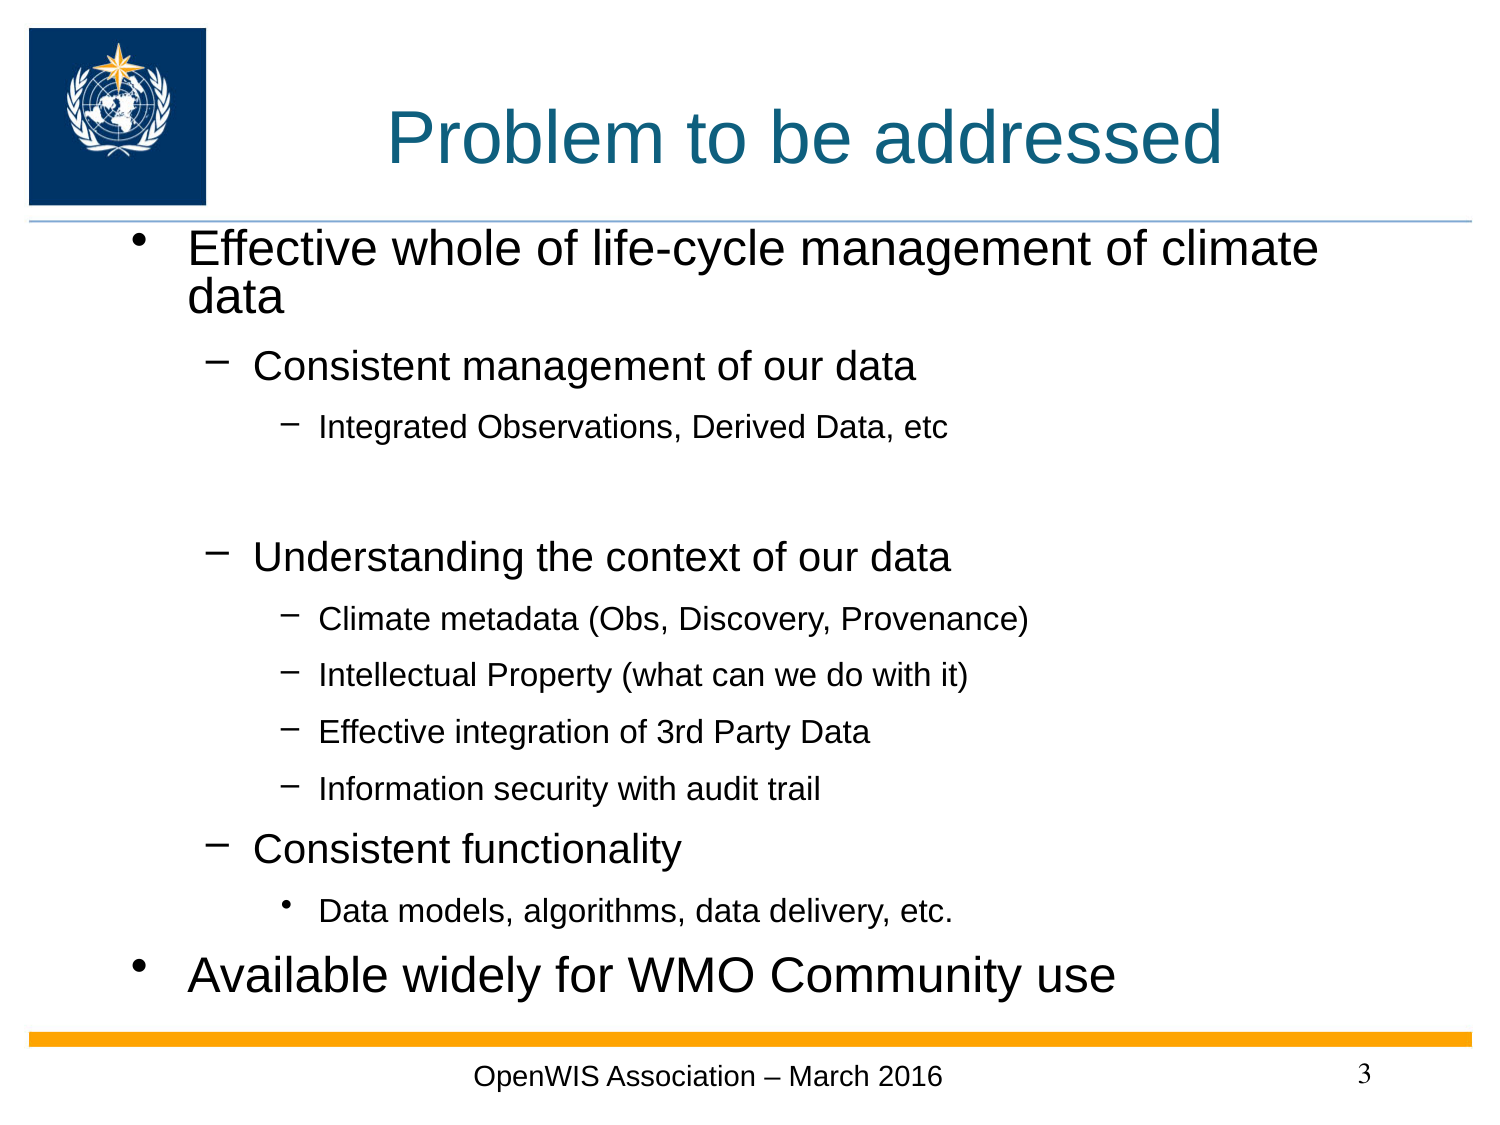

# Problem to be addressed
Effective whole of life-cycle management of climate data
Consistent management of our data
Integrated Observations, Derived Data, etc

Understanding the context of our data
Climate metadata (Obs, Discovery, Provenance)
Intellectual Property (what can we do with it)
Effective integration of 3rd Party Data
Information security with audit trail
Consistent functionality
Data models, algorithms, data delivery, etc.
Available widely for WMO Community use
3
OpenWIS Association – March 2016